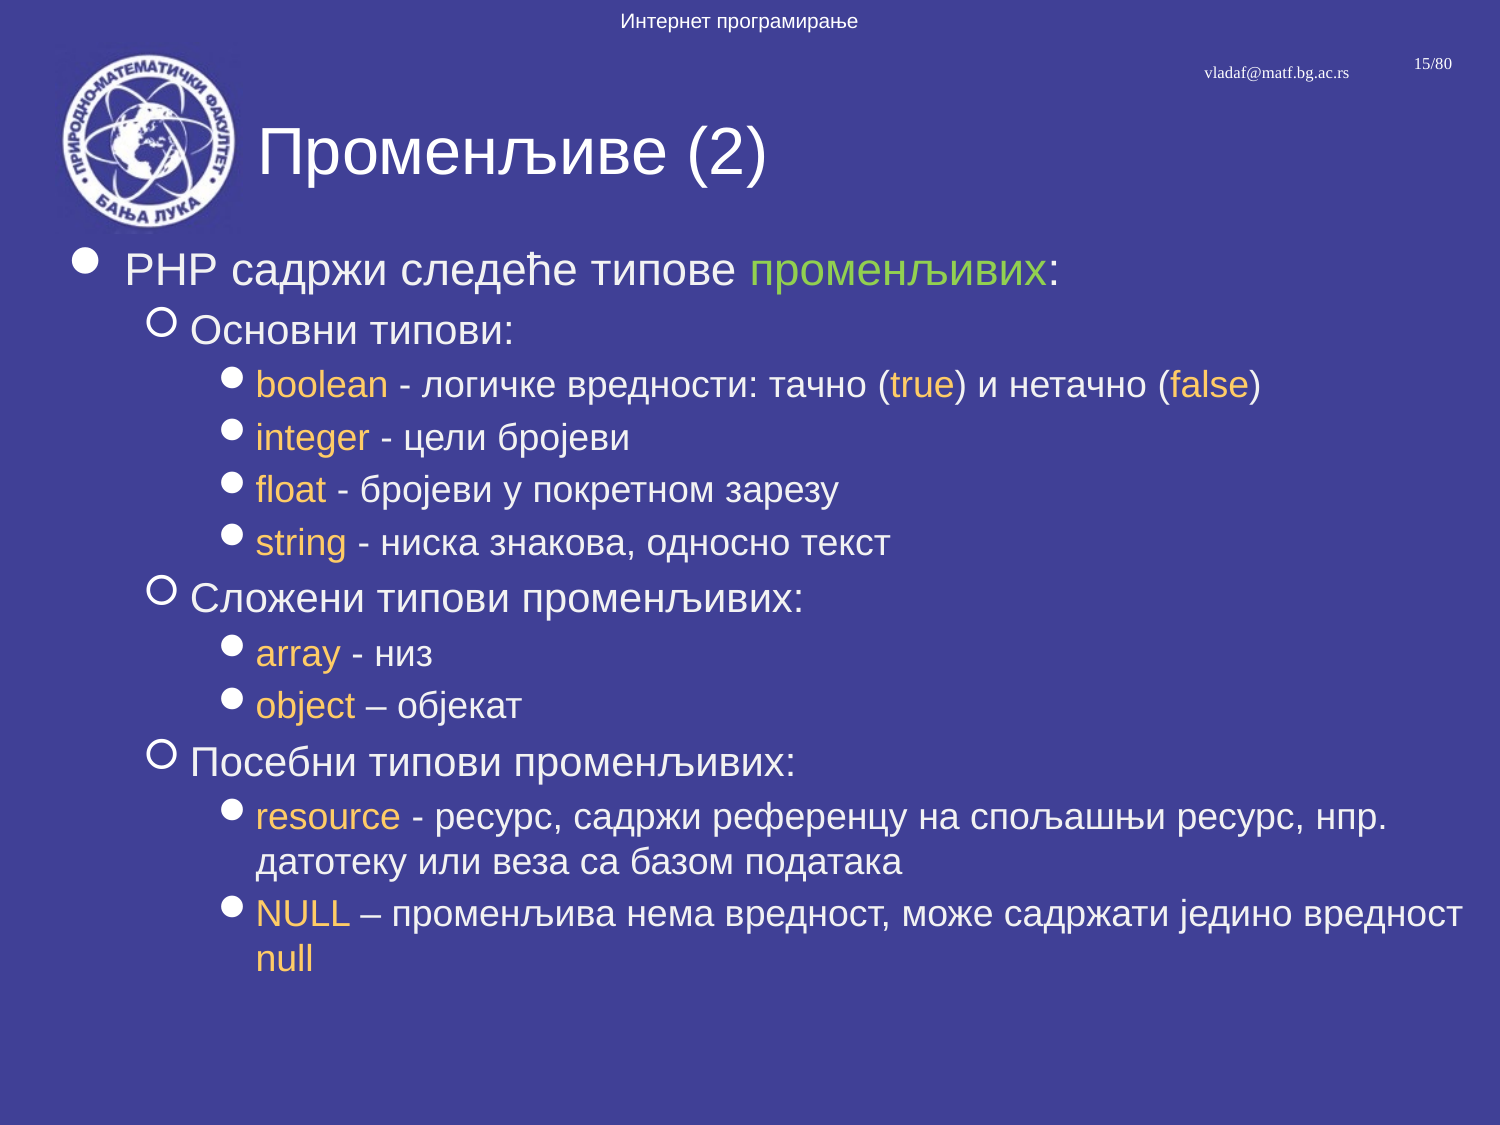

# Променљиве (2)
PHP садржи следеће типове променљивих:
Основни типови:
boolean - логичке вредности: тачно (true) и нетачно (false)
integer - цели бројеви
float - бројеви у покретном зарезу
string - ниска знакова, односно текст
Сложени типови променљивих:
array - низ
object – објекат
Посебни типови променљивих:
resource - ресурс, садржи референцу на спољашњи ресурс, нпр. датотеку или веза са базом података
NULL – променљива нема вредност, може садржати једино вредност null